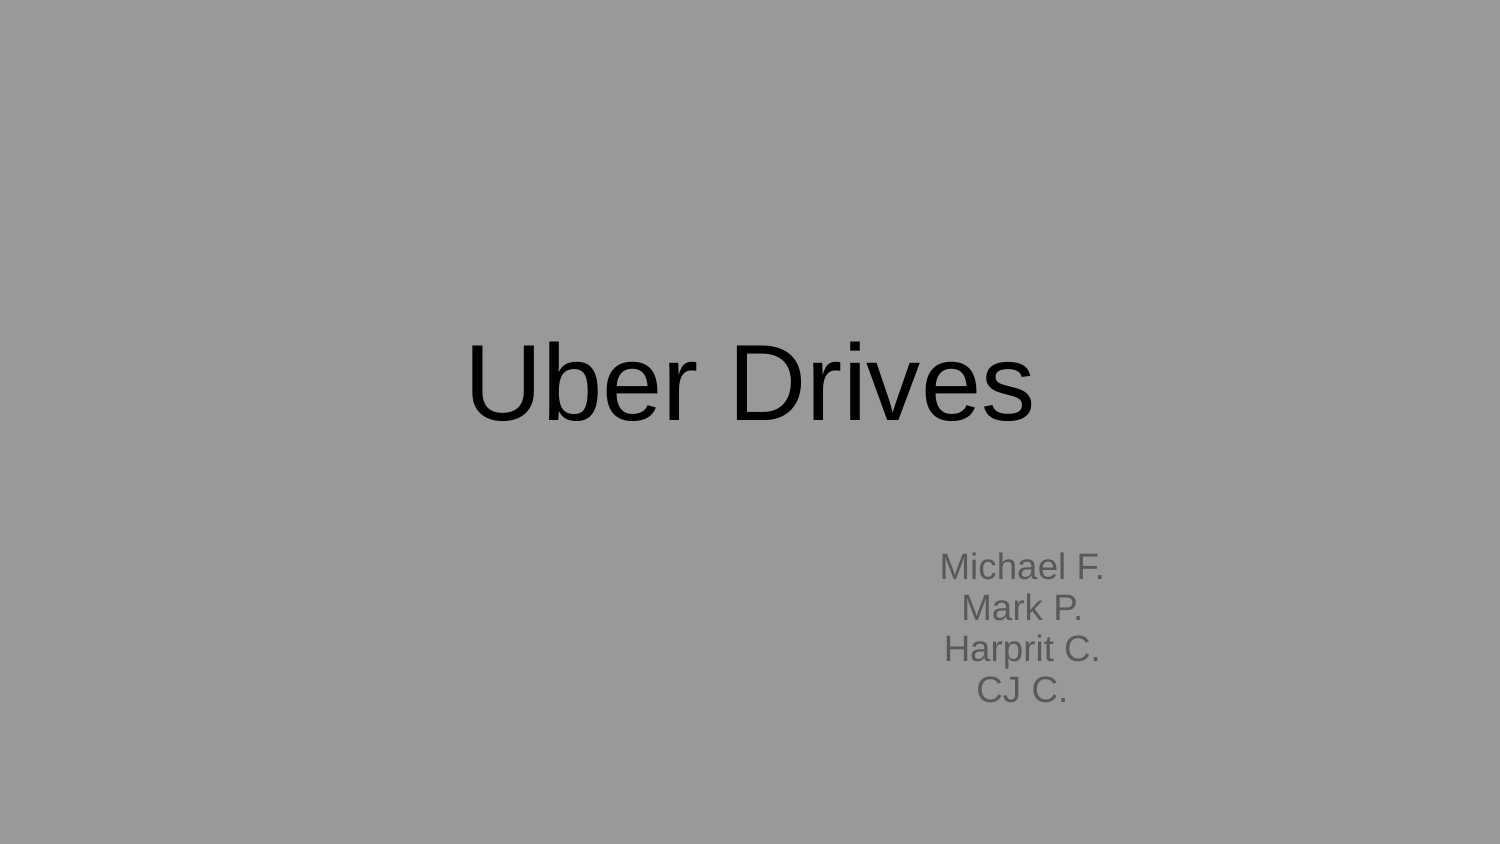

# Uber Drives
Michael F.
Mark P.
Harprit C.
CJ C.